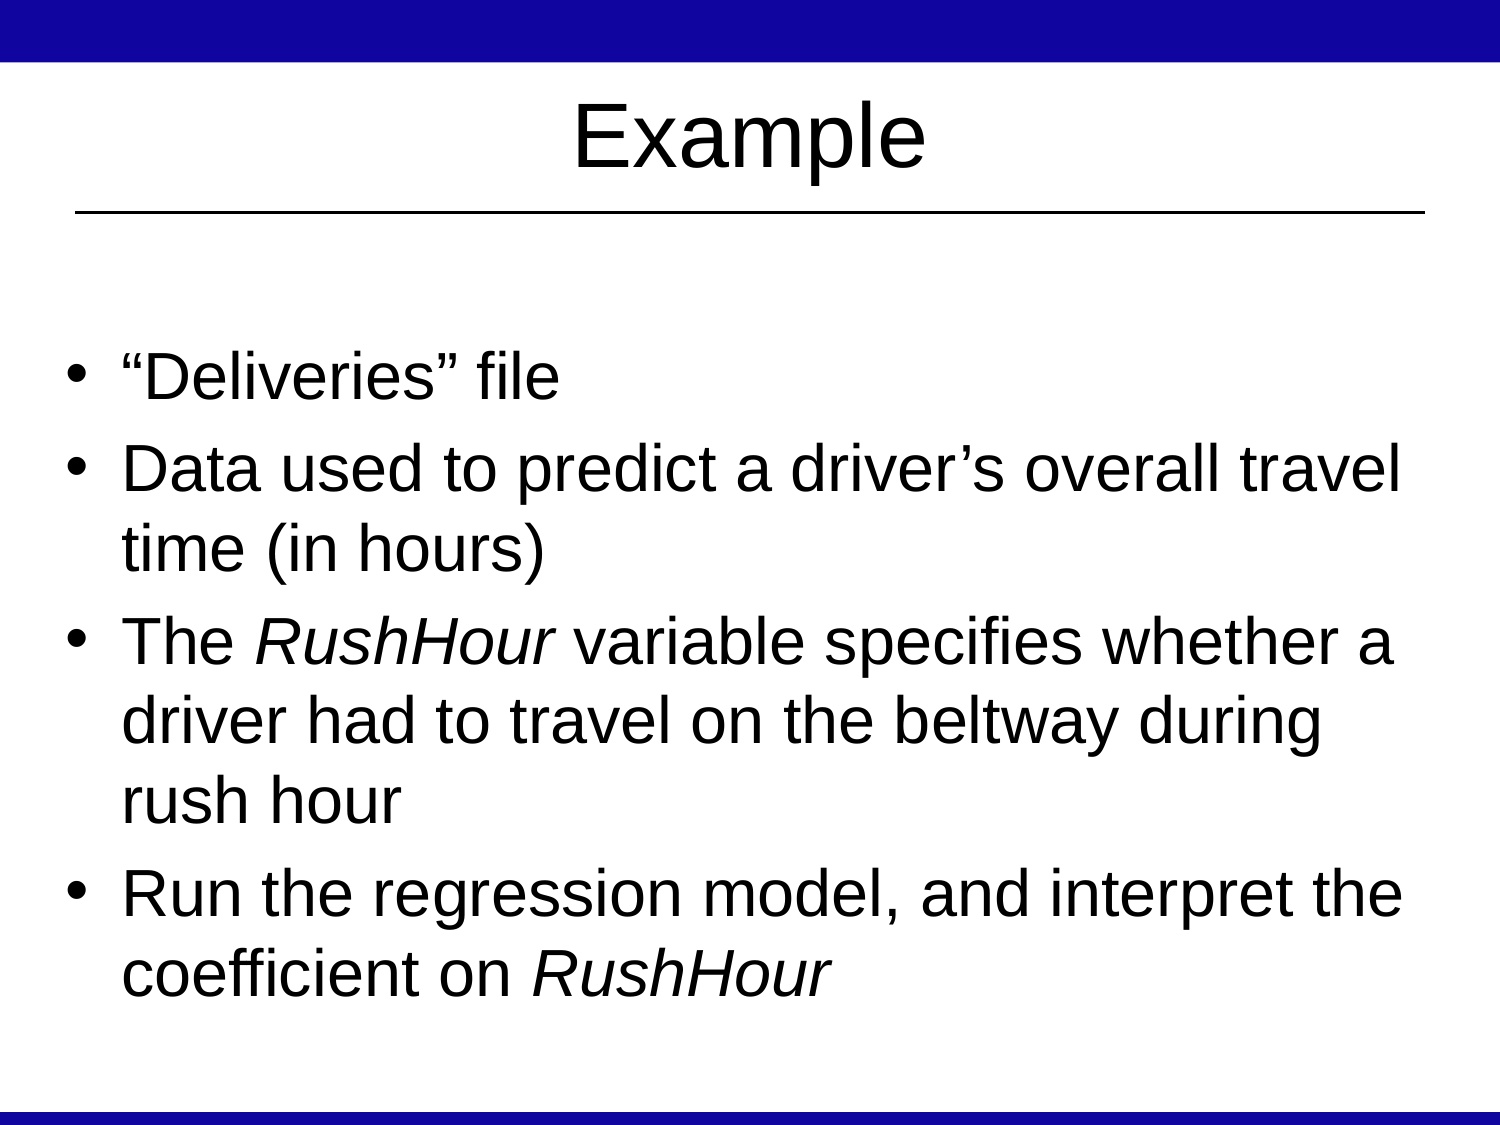

# Example
“Deliveries” file
Data used to predict a driver’s overall travel time (in hours)
The RushHour variable specifies whether a driver had to travel on the beltway during rush hour
Run the regression model, and interpret the coefficient on RushHour